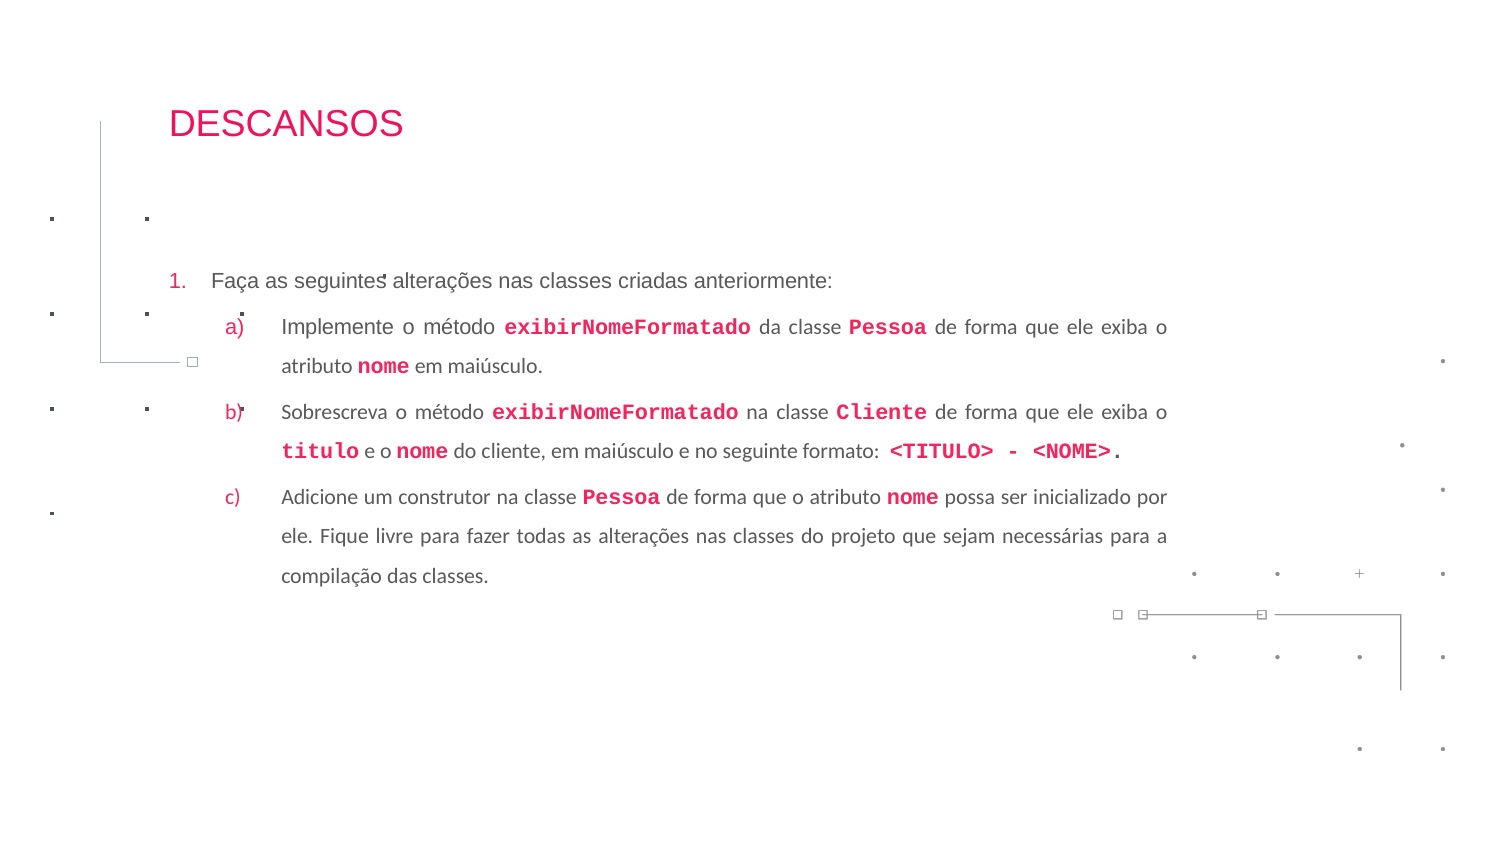

DESCANSOS
Faça as seguintes alterações nas classes criadas anteriormente:
Implemente o método exibirNomeFormatado da classe Pessoa de forma que ele exiba o atributo nome em maiúsculo.
Sobrescreva o método exibirNomeFormatado na classe Cliente de forma que ele exiba o titulo e o nome do cliente, em maiúsculo e no seguinte formato:  <TITULO> - <NOME>.
Adicione um construtor na classe Pessoa de forma que o atributo nome possa ser inicializado por ele. Fique livre para fazer todas as alterações nas classes do projeto que sejam necessárias para a compilação das classes.